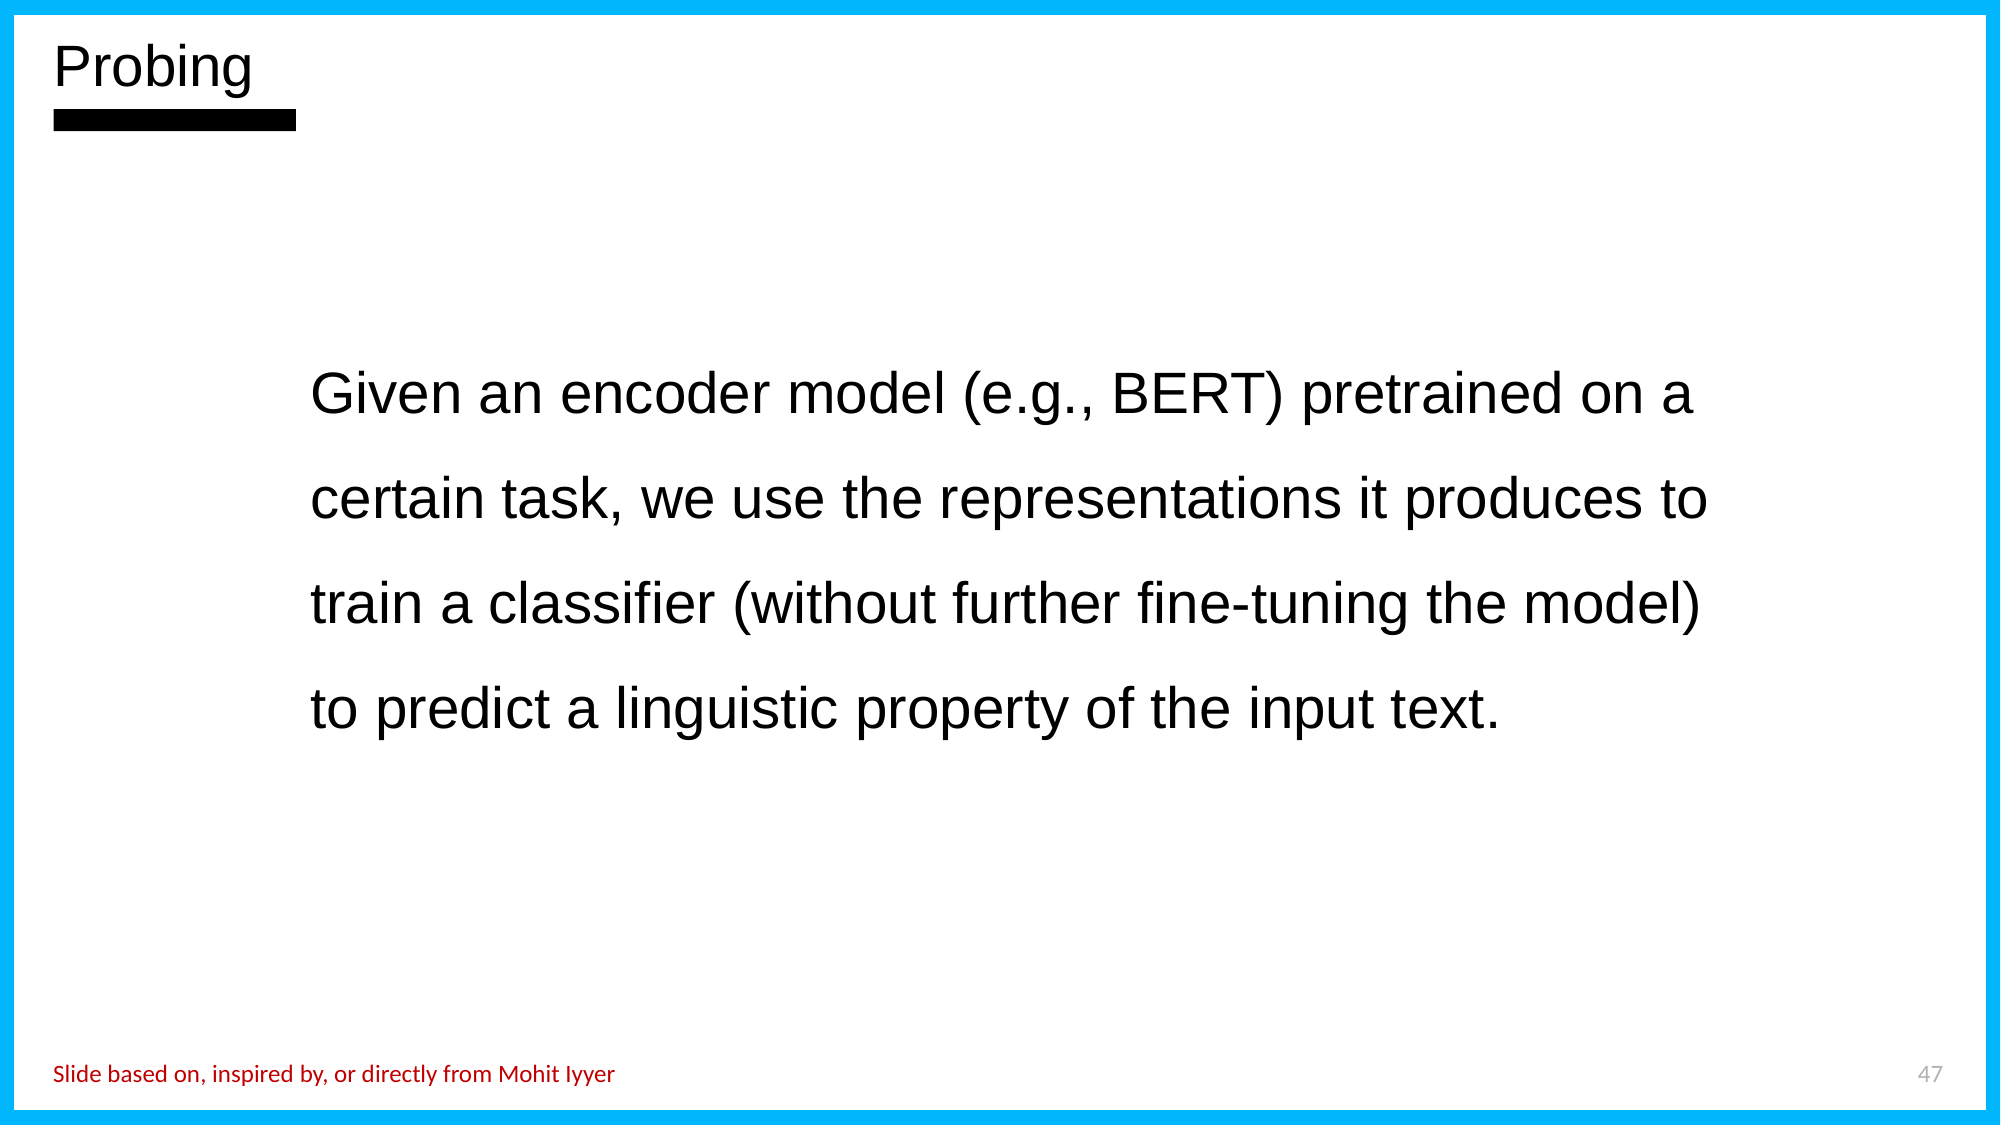

Probing

Given an encoder model (e.g., BERT) pretrained on a certain task, we use the representations it produces to train a classifier (without further fine-tuning the model) to predict a linguistic property of the input text.
47
Slide based on, inspired by, or directly from Mohit Iyyer